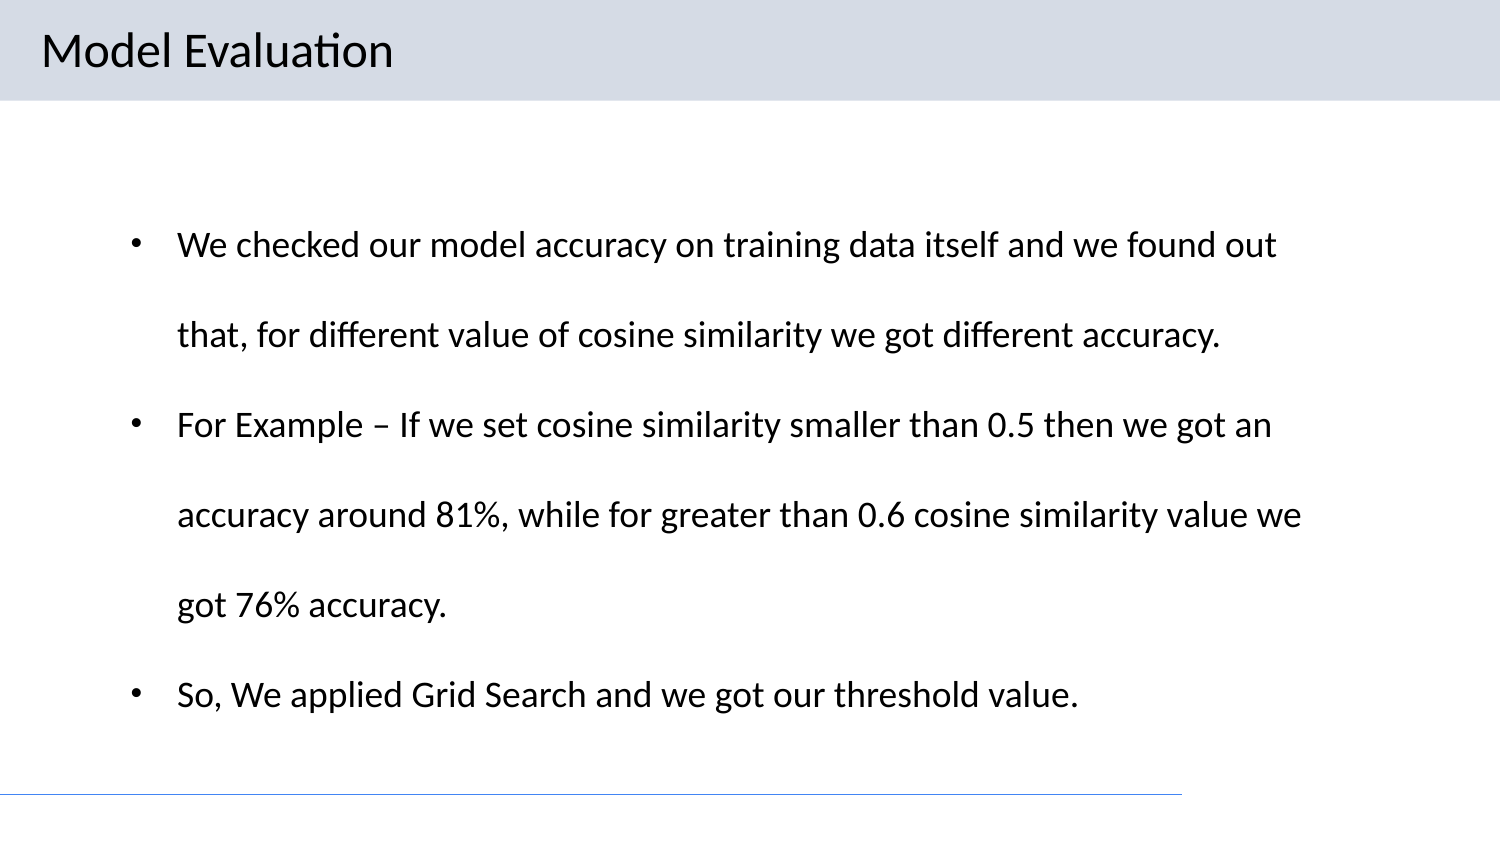

# Model Evaluation

We checked our model accuracy on training data itself and we found out that, for different value of cosine similarity we got different accuracy.
For Example – If we set cosine similarity smaller than 0.5 then we got an accuracy around 81%, while for greater than 0.6 cosine similarity value we got 76% accuracy.
So, We applied Grid Search and we got our threshold value.